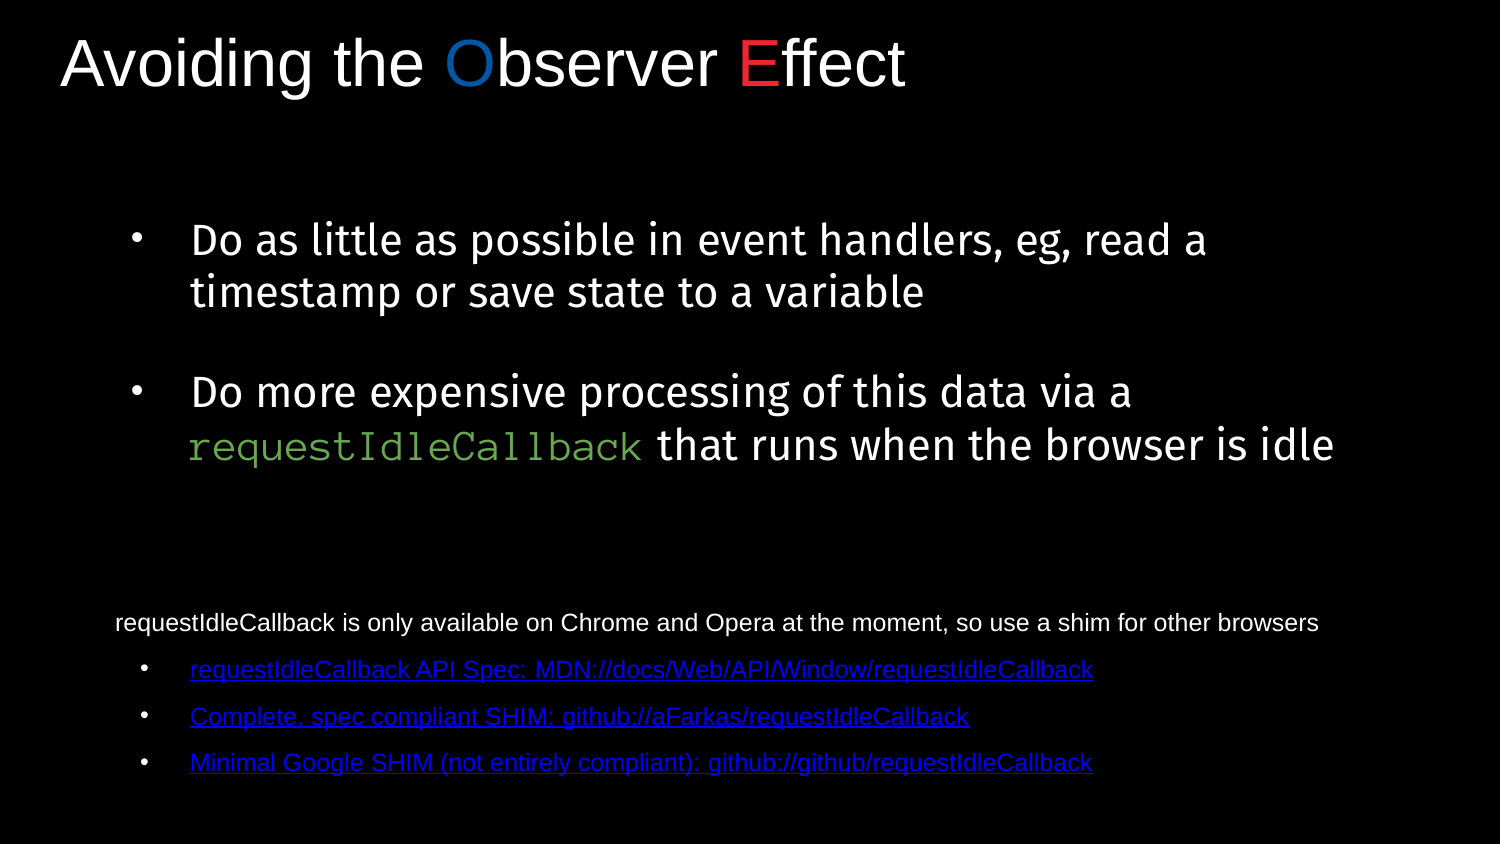

# Avoiding the Observer Effect
Do as little as possible in event handlers, eg, read a timestamp or save state to a variable
Do more expensive processing of this data via a requestIdleCallback that runs when the browser is idle
requestIdleCallback is only available on Chrome and Opera at the moment, so use a shim for other browsers
requestIdleCallback API Spec: MDN://docs/Web/API/Window/requestIdleCallback
Complete, spec compliant SHIM: github://aFarkas/requestIdleCallback
Minimal Google SHIM (not entirely compliant): github://github/requestIdleCallback